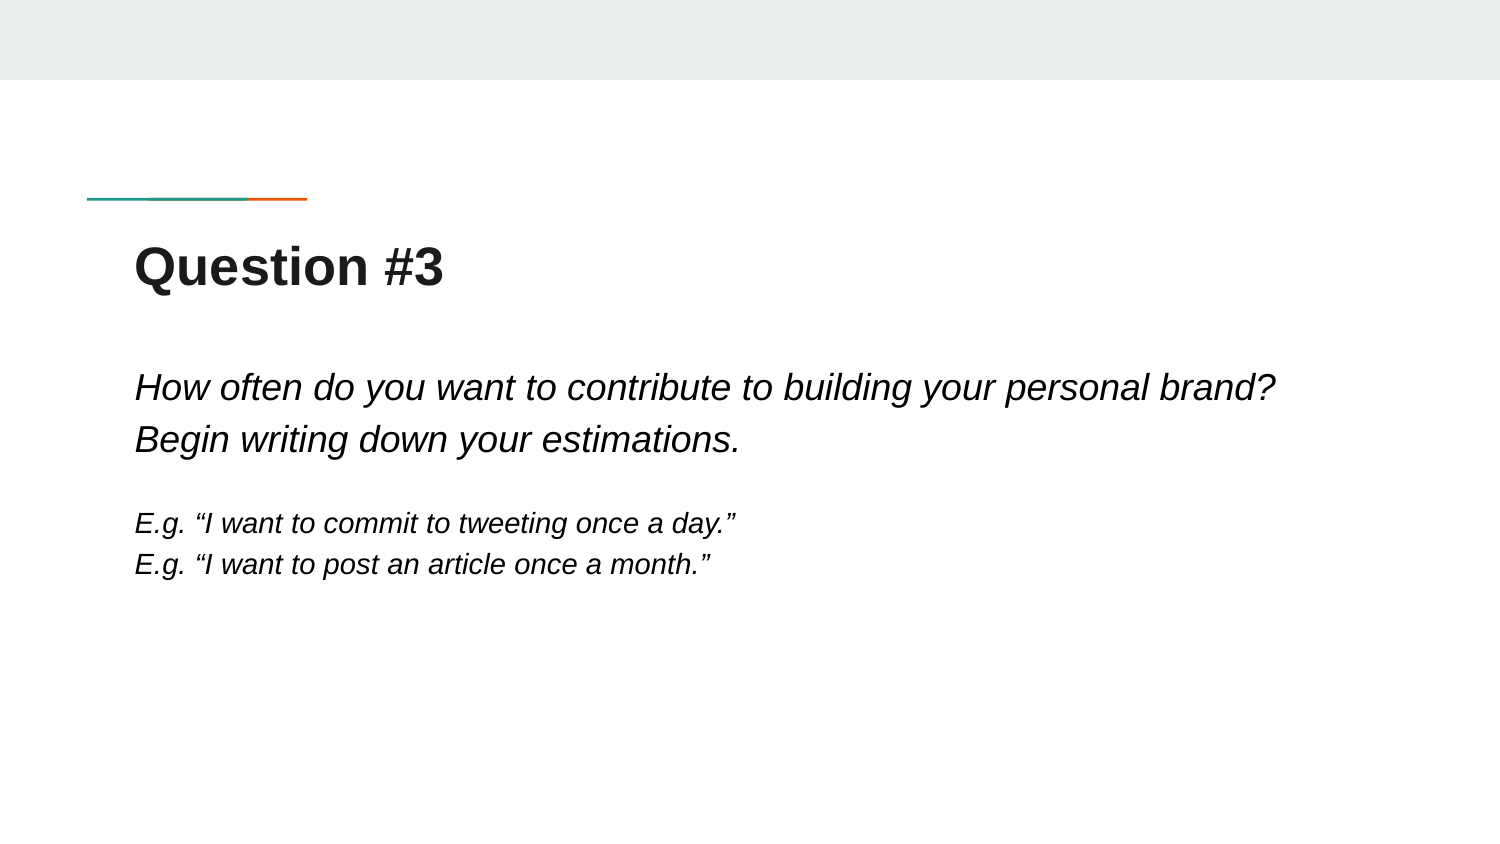

# Question #3
How often do you want to contribute to building your personal brand? Begin writing down your estimations.

E.g. “I want to commit to tweeting once a day.”
E.g. “I want to post an article once a month.”